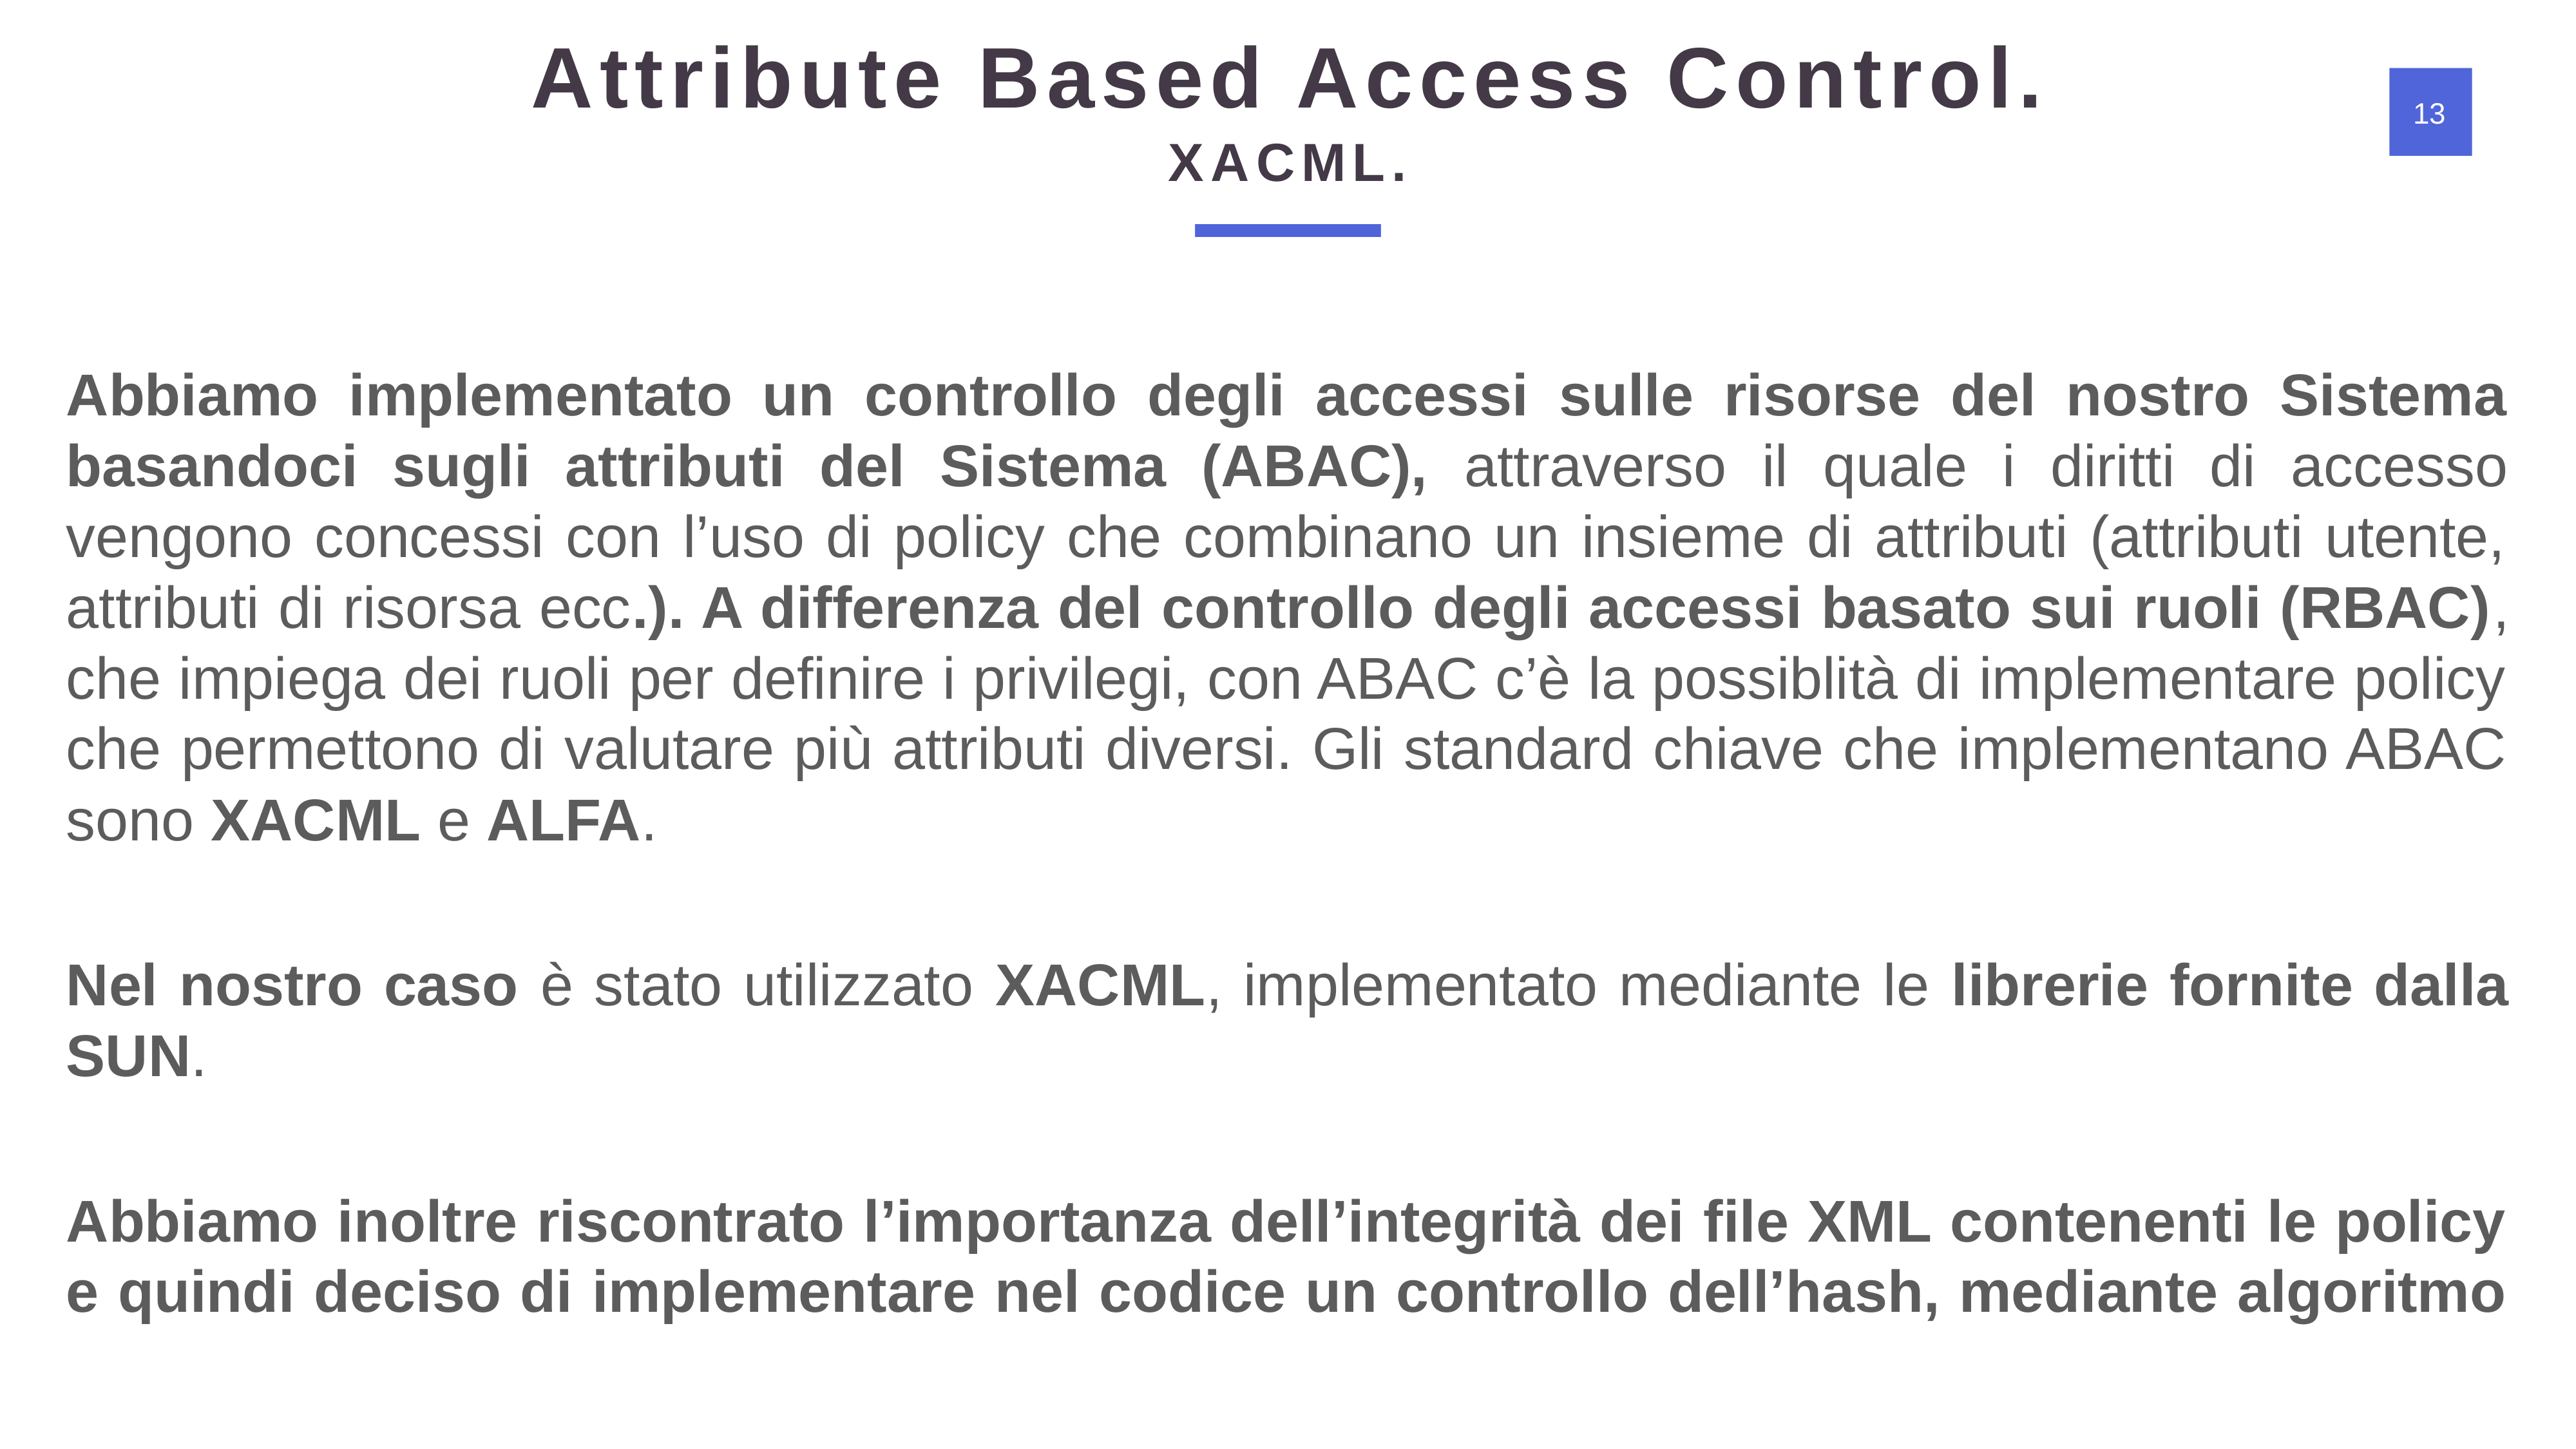

Attribute Based Access Control.
XACML.

Abbiamo implementato un controllo degli accessi sulle risorse del nostro Sistema basandoci sugli attributi del Sistema (ABAC), attraverso il quale i diritti di accesso vengono concessi con l’uso di policy che combinano un insieme di attributi (attributi utente, attributi di risorsa ecc.). A differenza del controllo degli accessi basato sui ruoli (RBAC), che impiega dei ruoli per definire i privilegi, con ABAC c’è la possiblità di implementare policy che permettono di valutare più attributi diversi. Gli standard chiave che implementano ABAC sono XACML e ALFA.

Nel nostro caso è stato utilizzato XACML, implementato mediante le librerie fornite dalla SUN.

Abbiamo inoltre riscontrato l’importanza dell’integrità dei file XML contenenti le policy e quindi deciso di implementare nel codice un controllo dell’hash, mediante algoritmo SHA-256.